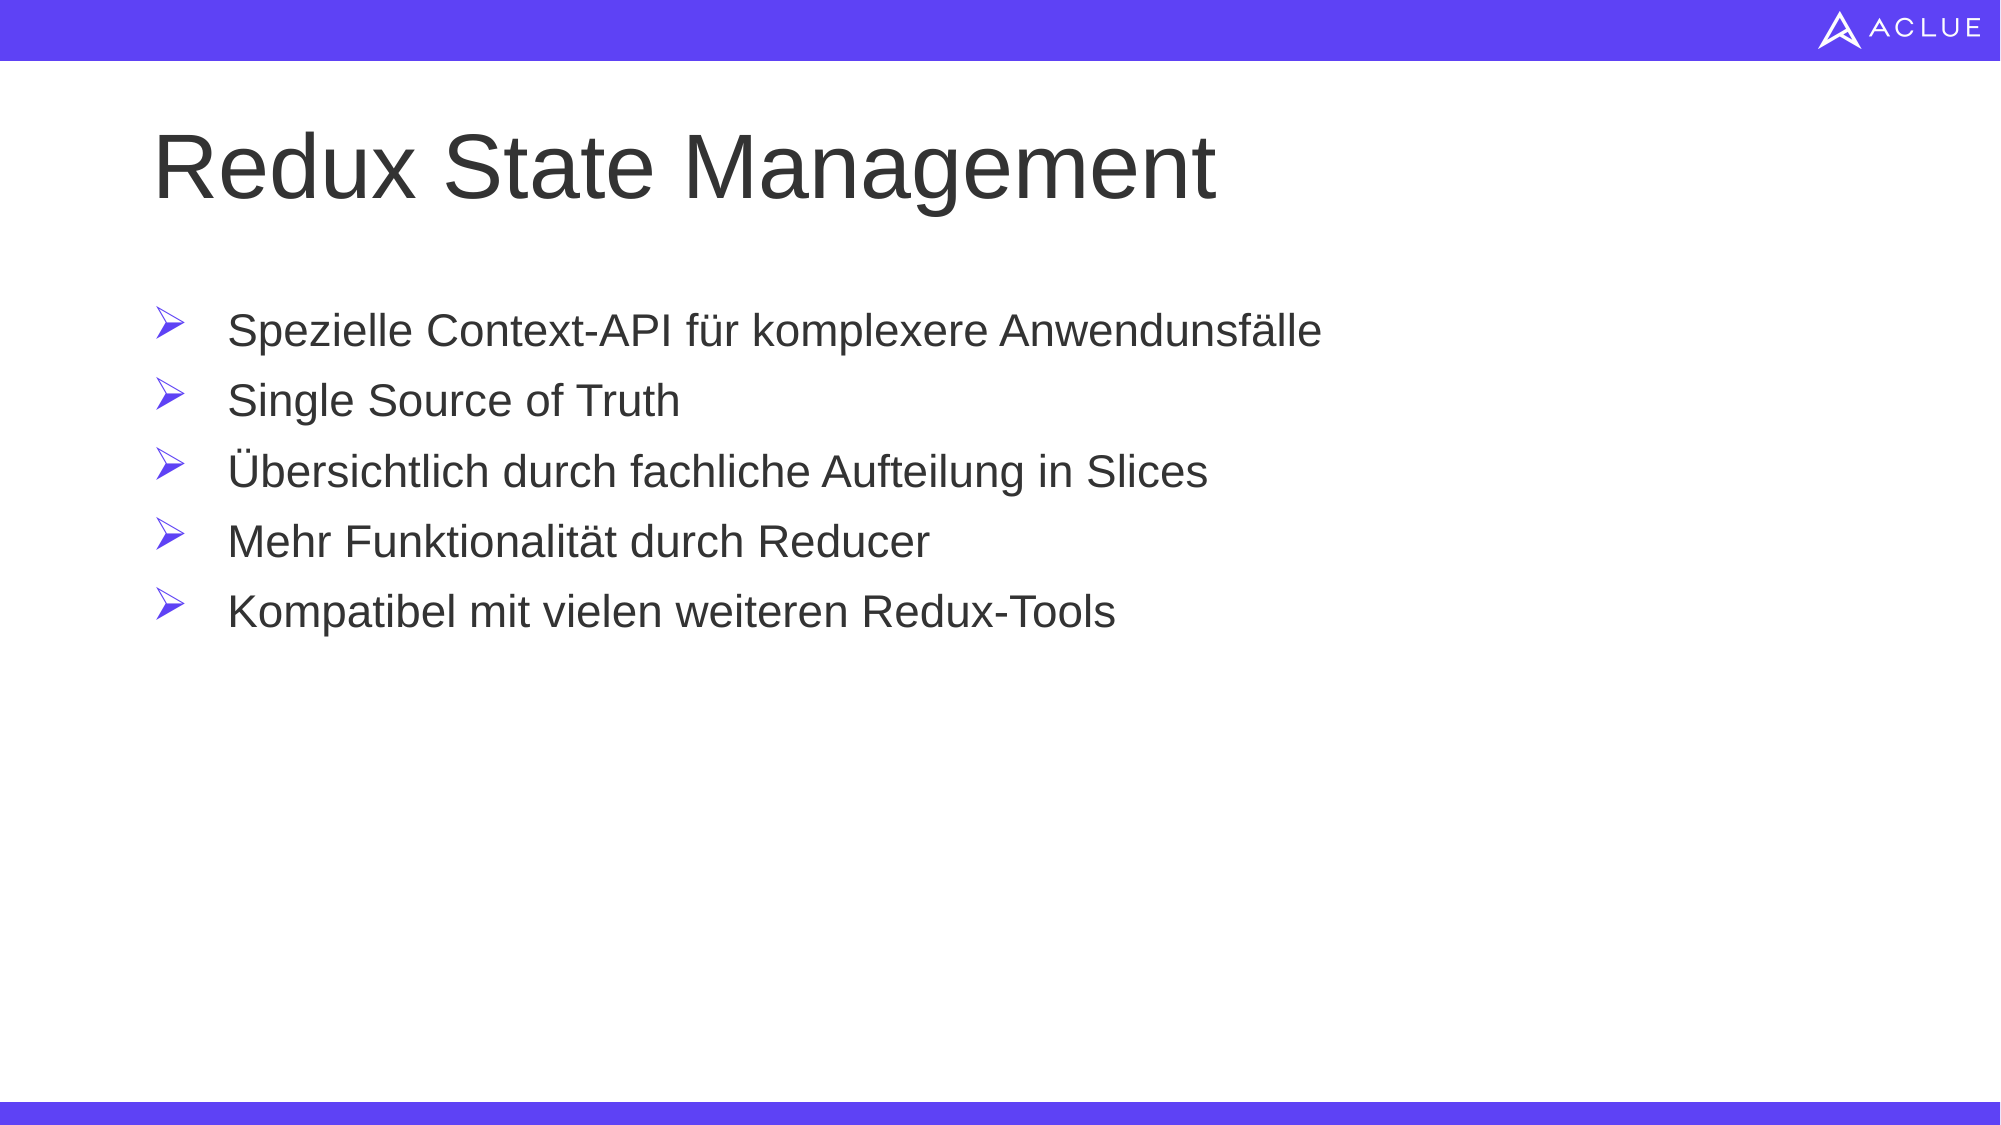

# Redux State Management
Spezielle Context-API für komplexere Anwendunsfälle
Single Source of Truth
Übersichtlich durch fachliche Aufteilung in Slices
Mehr Funktionalität durch Reducer
Kompatibel mit vielen weiteren Redux-Tools